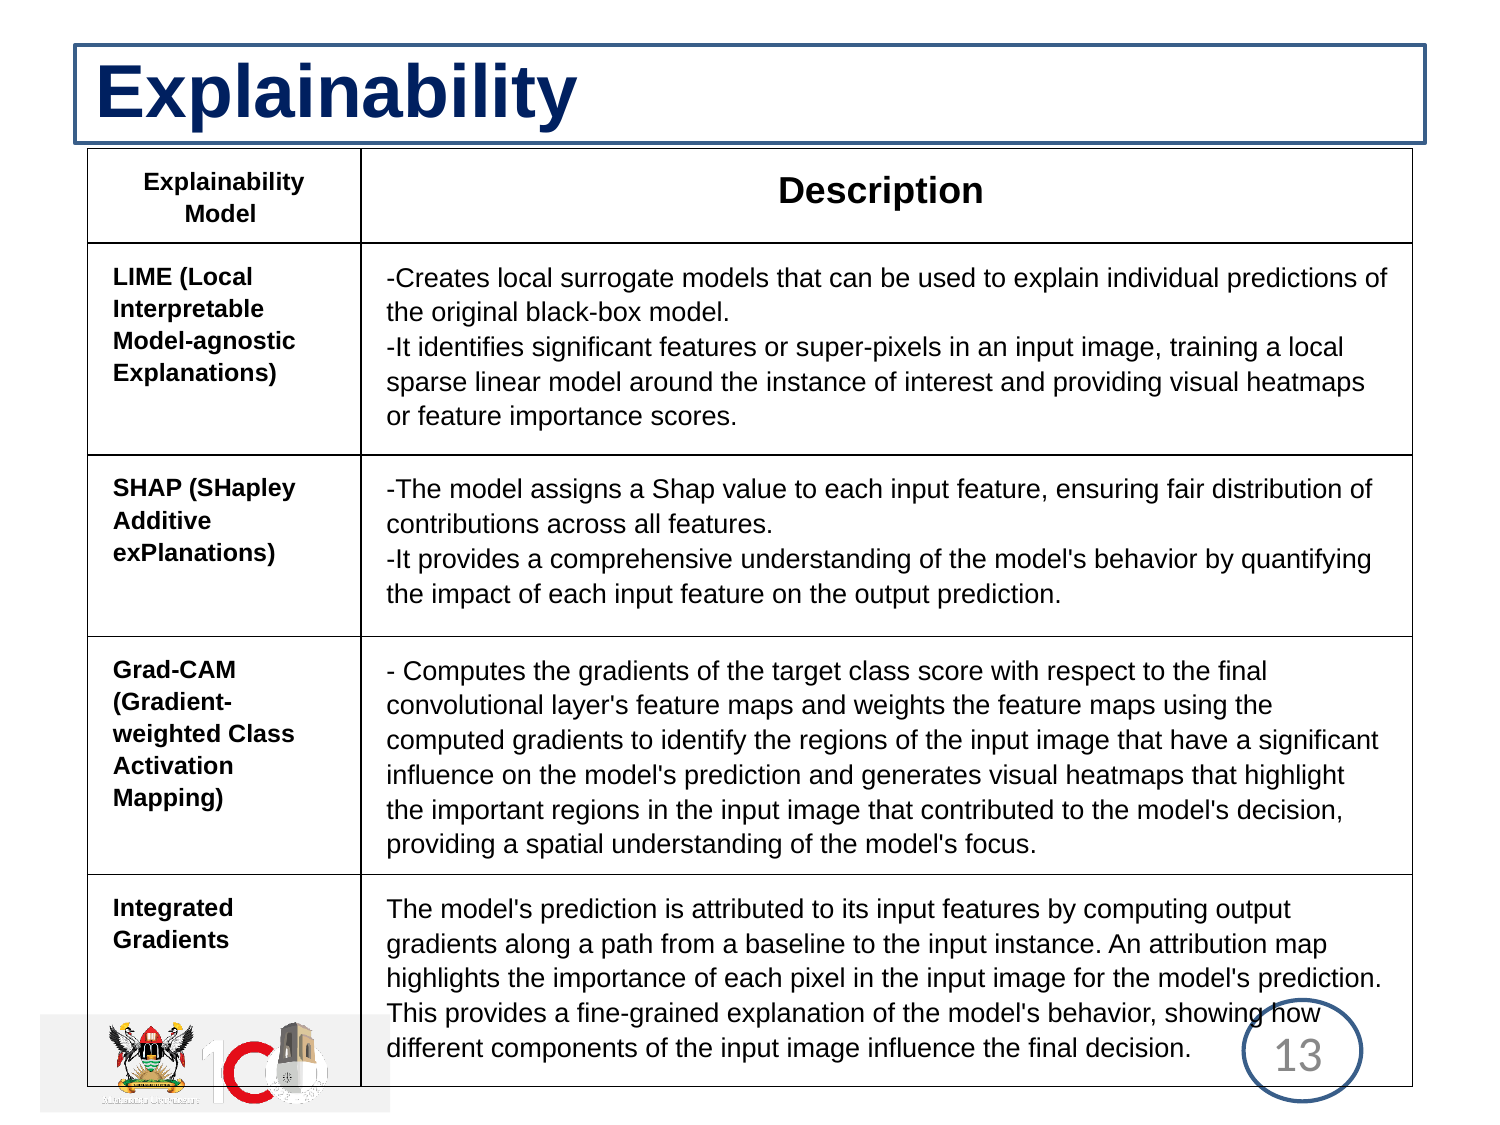

Explainability
| Explainability Model | Description |
| --- | --- |
| LIME (Local Interpretable Model-agnostic Explanations) | -Creates local surrogate models that can be used to explain individual predictions of the original black-box model. -It identifies significant features or super-pixels in an input image, training a local sparse linear model around the instance of interest and providing visual heatmaps or feature importance scores. |
| SHAP (SHapley Additive exPlanations) | -The model assigns a Shap value to each input feature, ensuring fair distribution of contributions across all features. -It provides a comprehensive understanding of the model's behavior by quantifying the impact of each input feature on the output prediction. |
| Grad-CAM (Gradient-weighted Class Activation Mapping) | - Computes the gradients of the target class score with respect to the final convolutional layer's feature maps and weights the feature maps using the computed gradients to identify the regions of the input image that have a significant influence on the model's prediction and generates visual heatmaps that highlight the important regions in the input image that contributed to the model's decision, providing a spatial understanding of the model's focus. |
| Integrated Gradients | The model's prediction is attributed to its input features by computing output gradients along a path from a baseline to the input instance. An attribution map highlights the importance of each pixel in the input image for the model's prediction. This provides a fine-grained explanation of the model's behavior, showing how different components of the input image influence the final decision. |